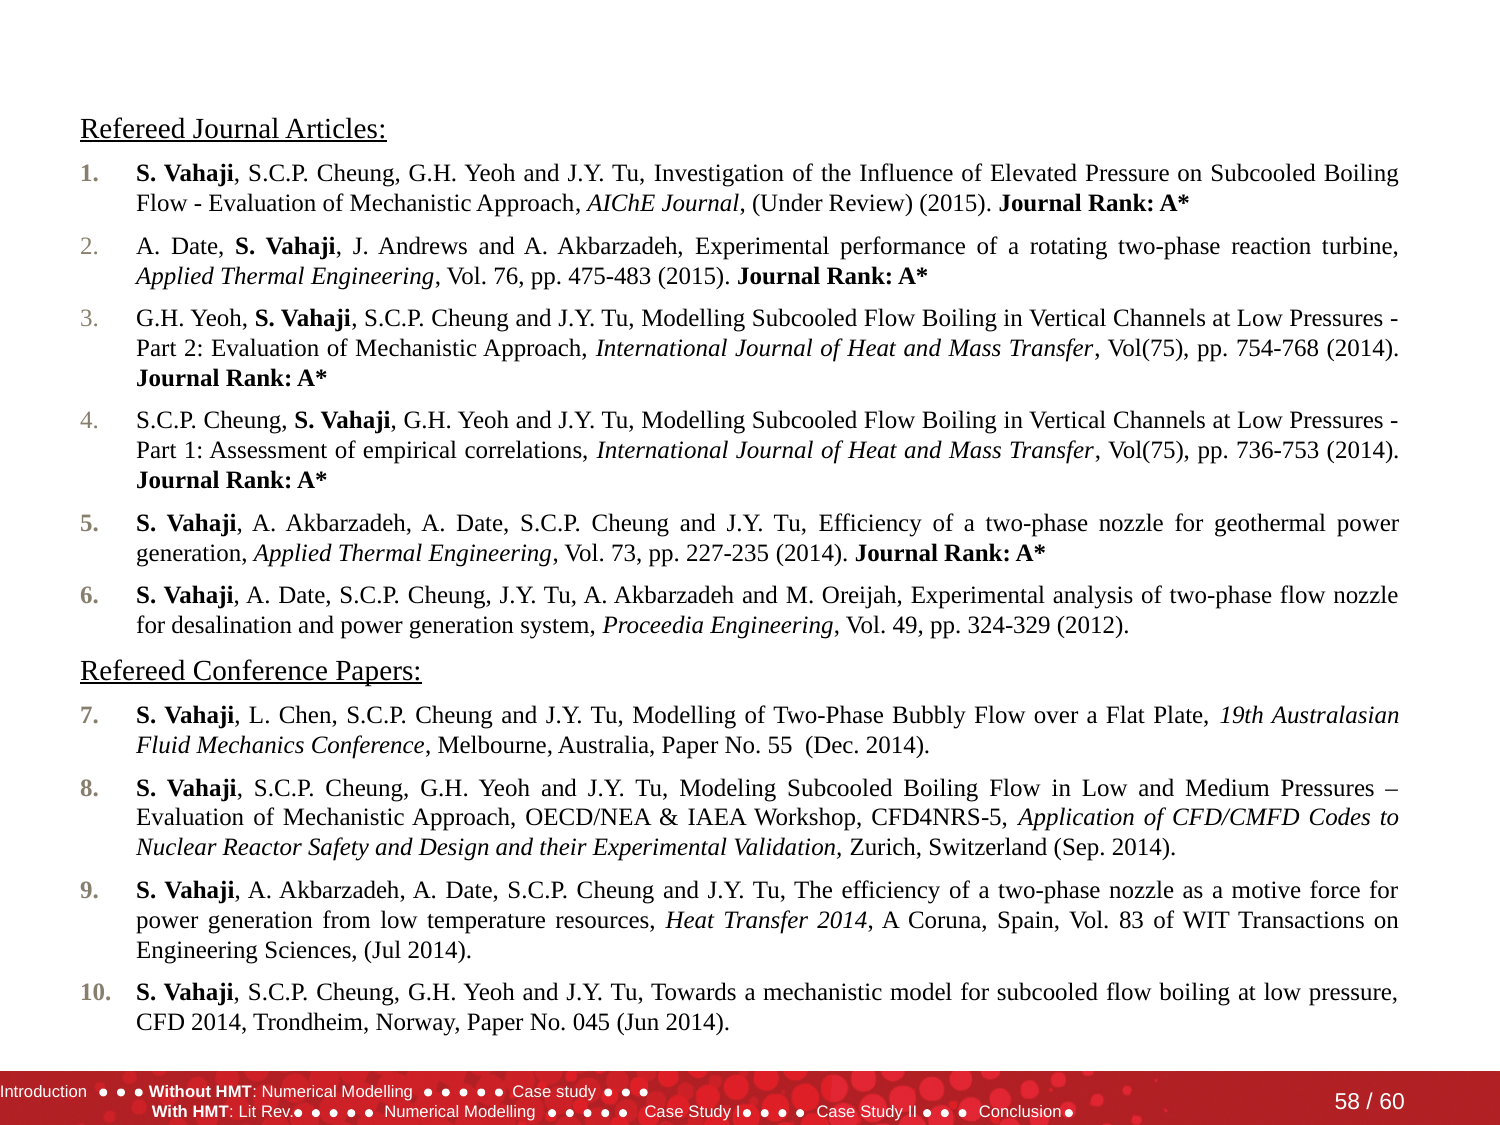

# All Publications:
Refereed Journal Articles:
S. Vahaji, S.C.P. Cheung, G.H. Yeoh and J.Y. Tu, Investigation of the Influence of Elevated Pressure on Subcooled Boiling Flow - Evaluation of Mechanistic Approach, AIChE Journal, (Under Review) (2015). Journal Rank: A*
A. Date, S. Vahaji, J. Andrews and A. Akbarzadeh, Experimental performance of a rotating two-phase reaction turbine, Applied Thermal Engineering, Vol. 76, pp. 475-483 (2015). Journal Rank: A*
G.H. Yeoh, S. Vahaji, S.C.P. Cheung and J.Y. Tu, Modelling Subcooled Flow Boiling in Vertical Channels at Low Pressures - Part 2: Evaluation of Mechanistic Approach, International Journal of Heat and Mass Transfer, Vol(75), pp. 754-768 (2014). Journal Rank: A*
S.C.P. Cheung, S. Vahaji, G.H. Yeoh and J.Y. Tu, Modelling Subcooled Flow Boiling in Vertical Channels at Low Pressures - Part 1: Assessment of empirical correlations, International Journal of Heat and Mass Transfer, Vol(75), pp. 736-753 (2014). Journal Rank: A*
S. Vahaji, A. Akbarzadeh, A. Date, S.C.P. Cheung and J.Y. Tu, Efficiency of a two-phase nozzle for geothermal power generation, Applied Thermal Engineering, Vol. 73, pp. 227-235 (2014). Journal Rank: A*
S. Vahaji, A. Date, S.C.P. Cheung, J.Y. Tu, A. Akbarzadeh and M. Oreijah, Experimental analysis of two-phase flow nozzle for desalination and power generation system, Proceedia Engineering, Vol. 49, pp. 324-329 (2012).
Refereed Conference Papers:
S. Vahaji, L. Chen, S.C.P. Cheung and J.Y. Tu, Modelling of Two-Phase Bubbly Flow over a Flat Plate, 19th Australasian Fluid Mechanics Conference, Melbourne, Australia, Paper No. 55  (Dec. 2014).
S. Vahaji, S.C.P. Cheung, G.H. Yeoh and J.Y. Tu, Modeling Subcooled Boiling Flow in Low and Medium Pressures – Evaluation of Mechanistic Approach, OECD/NEA & IAEA Workshop, CFD4NRS-5, Application of CFD/CMFD Codes to Nuclear Reactor Safety and Design and their Experimental Validation, Zurich, Switzerland (Sep. 2014).
S. Vahaji, A. Akbarzadeh, A. Date, S.C.P. Cheung and J.Y. Tu, The efficiency of a two-phase nozzle as a motive force for power generation from low temperature resources, Heat Transfer 2014, A Coruna, Spain, Vol. 83 of WIT Transactions on Engineering Sciences, (Jul 2014).
S. Vahaji, S.C.P. Cheung, G.H. Yeoh and J.Y. Tu, Towards a mechanistic model for subcooled flow boiling at low pressure, CFD 2014, Trondheim, Norway, Paper No. 045 (Jun 2014).

58 / 60